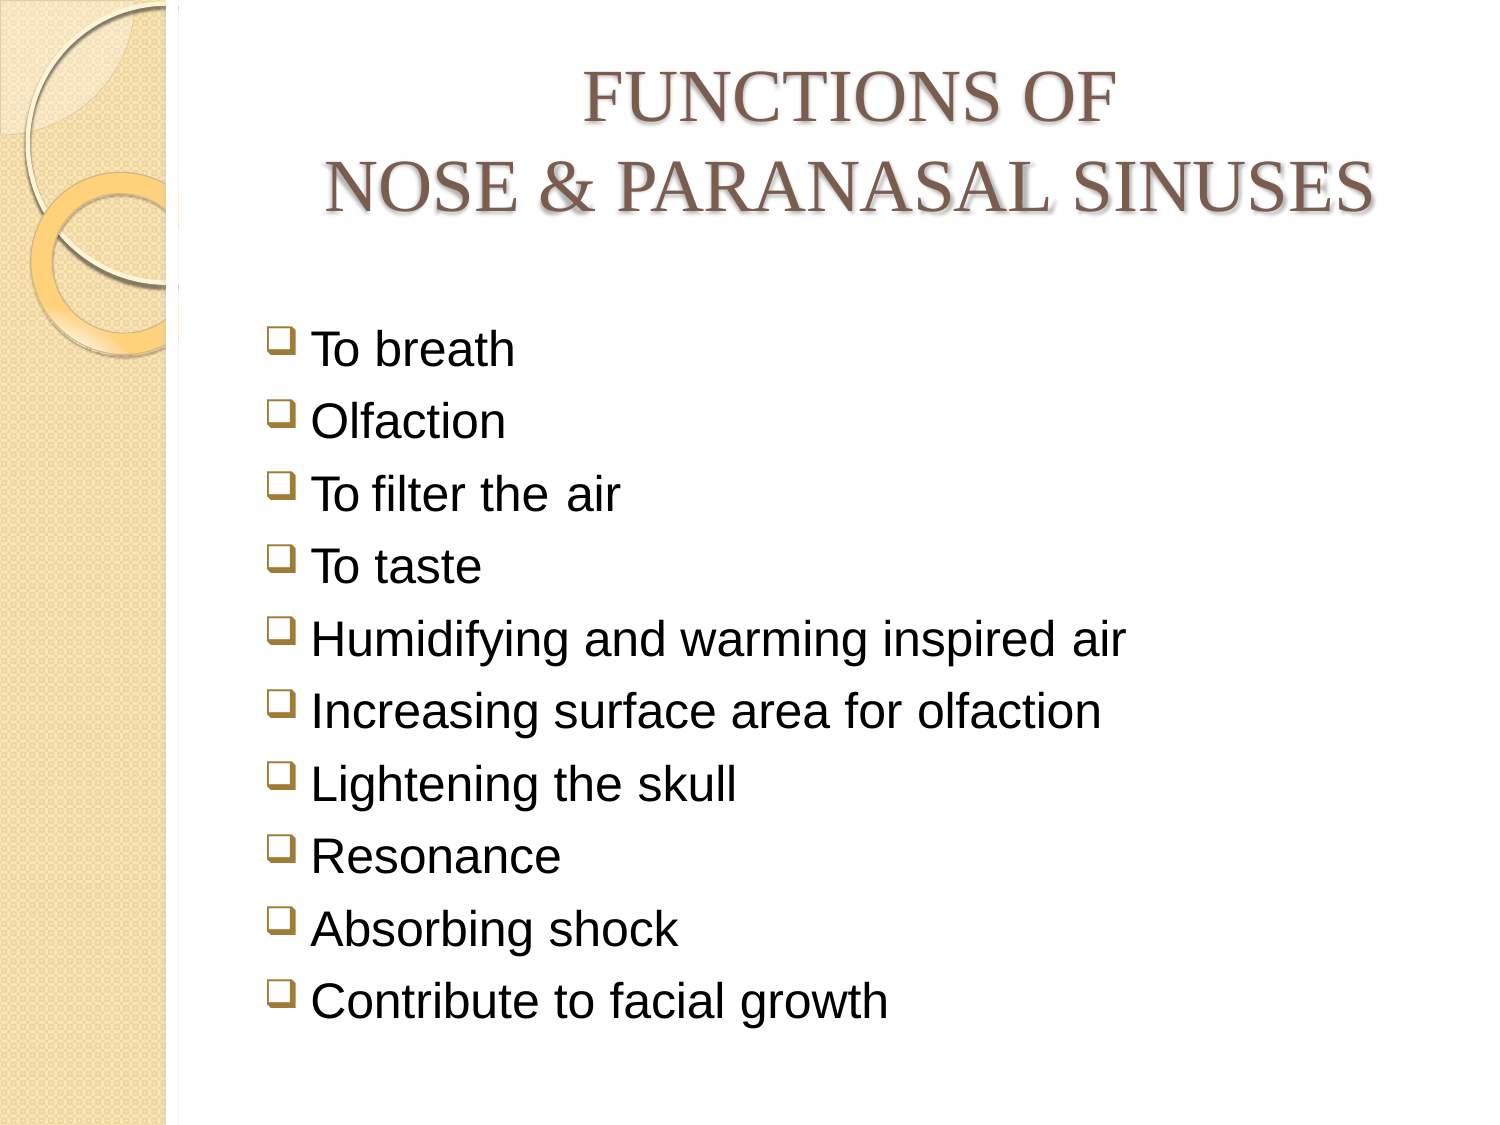

# FUNCTIONS OF
NOSE & PARANASAL SINUSES

To breath
Olfaction
To filter the air
To taste
Humidifying and warming inspired air
Increasing surface area for olfaction
Lightening the skull
Resonance
Absorbing shock
Contribute to facial growth